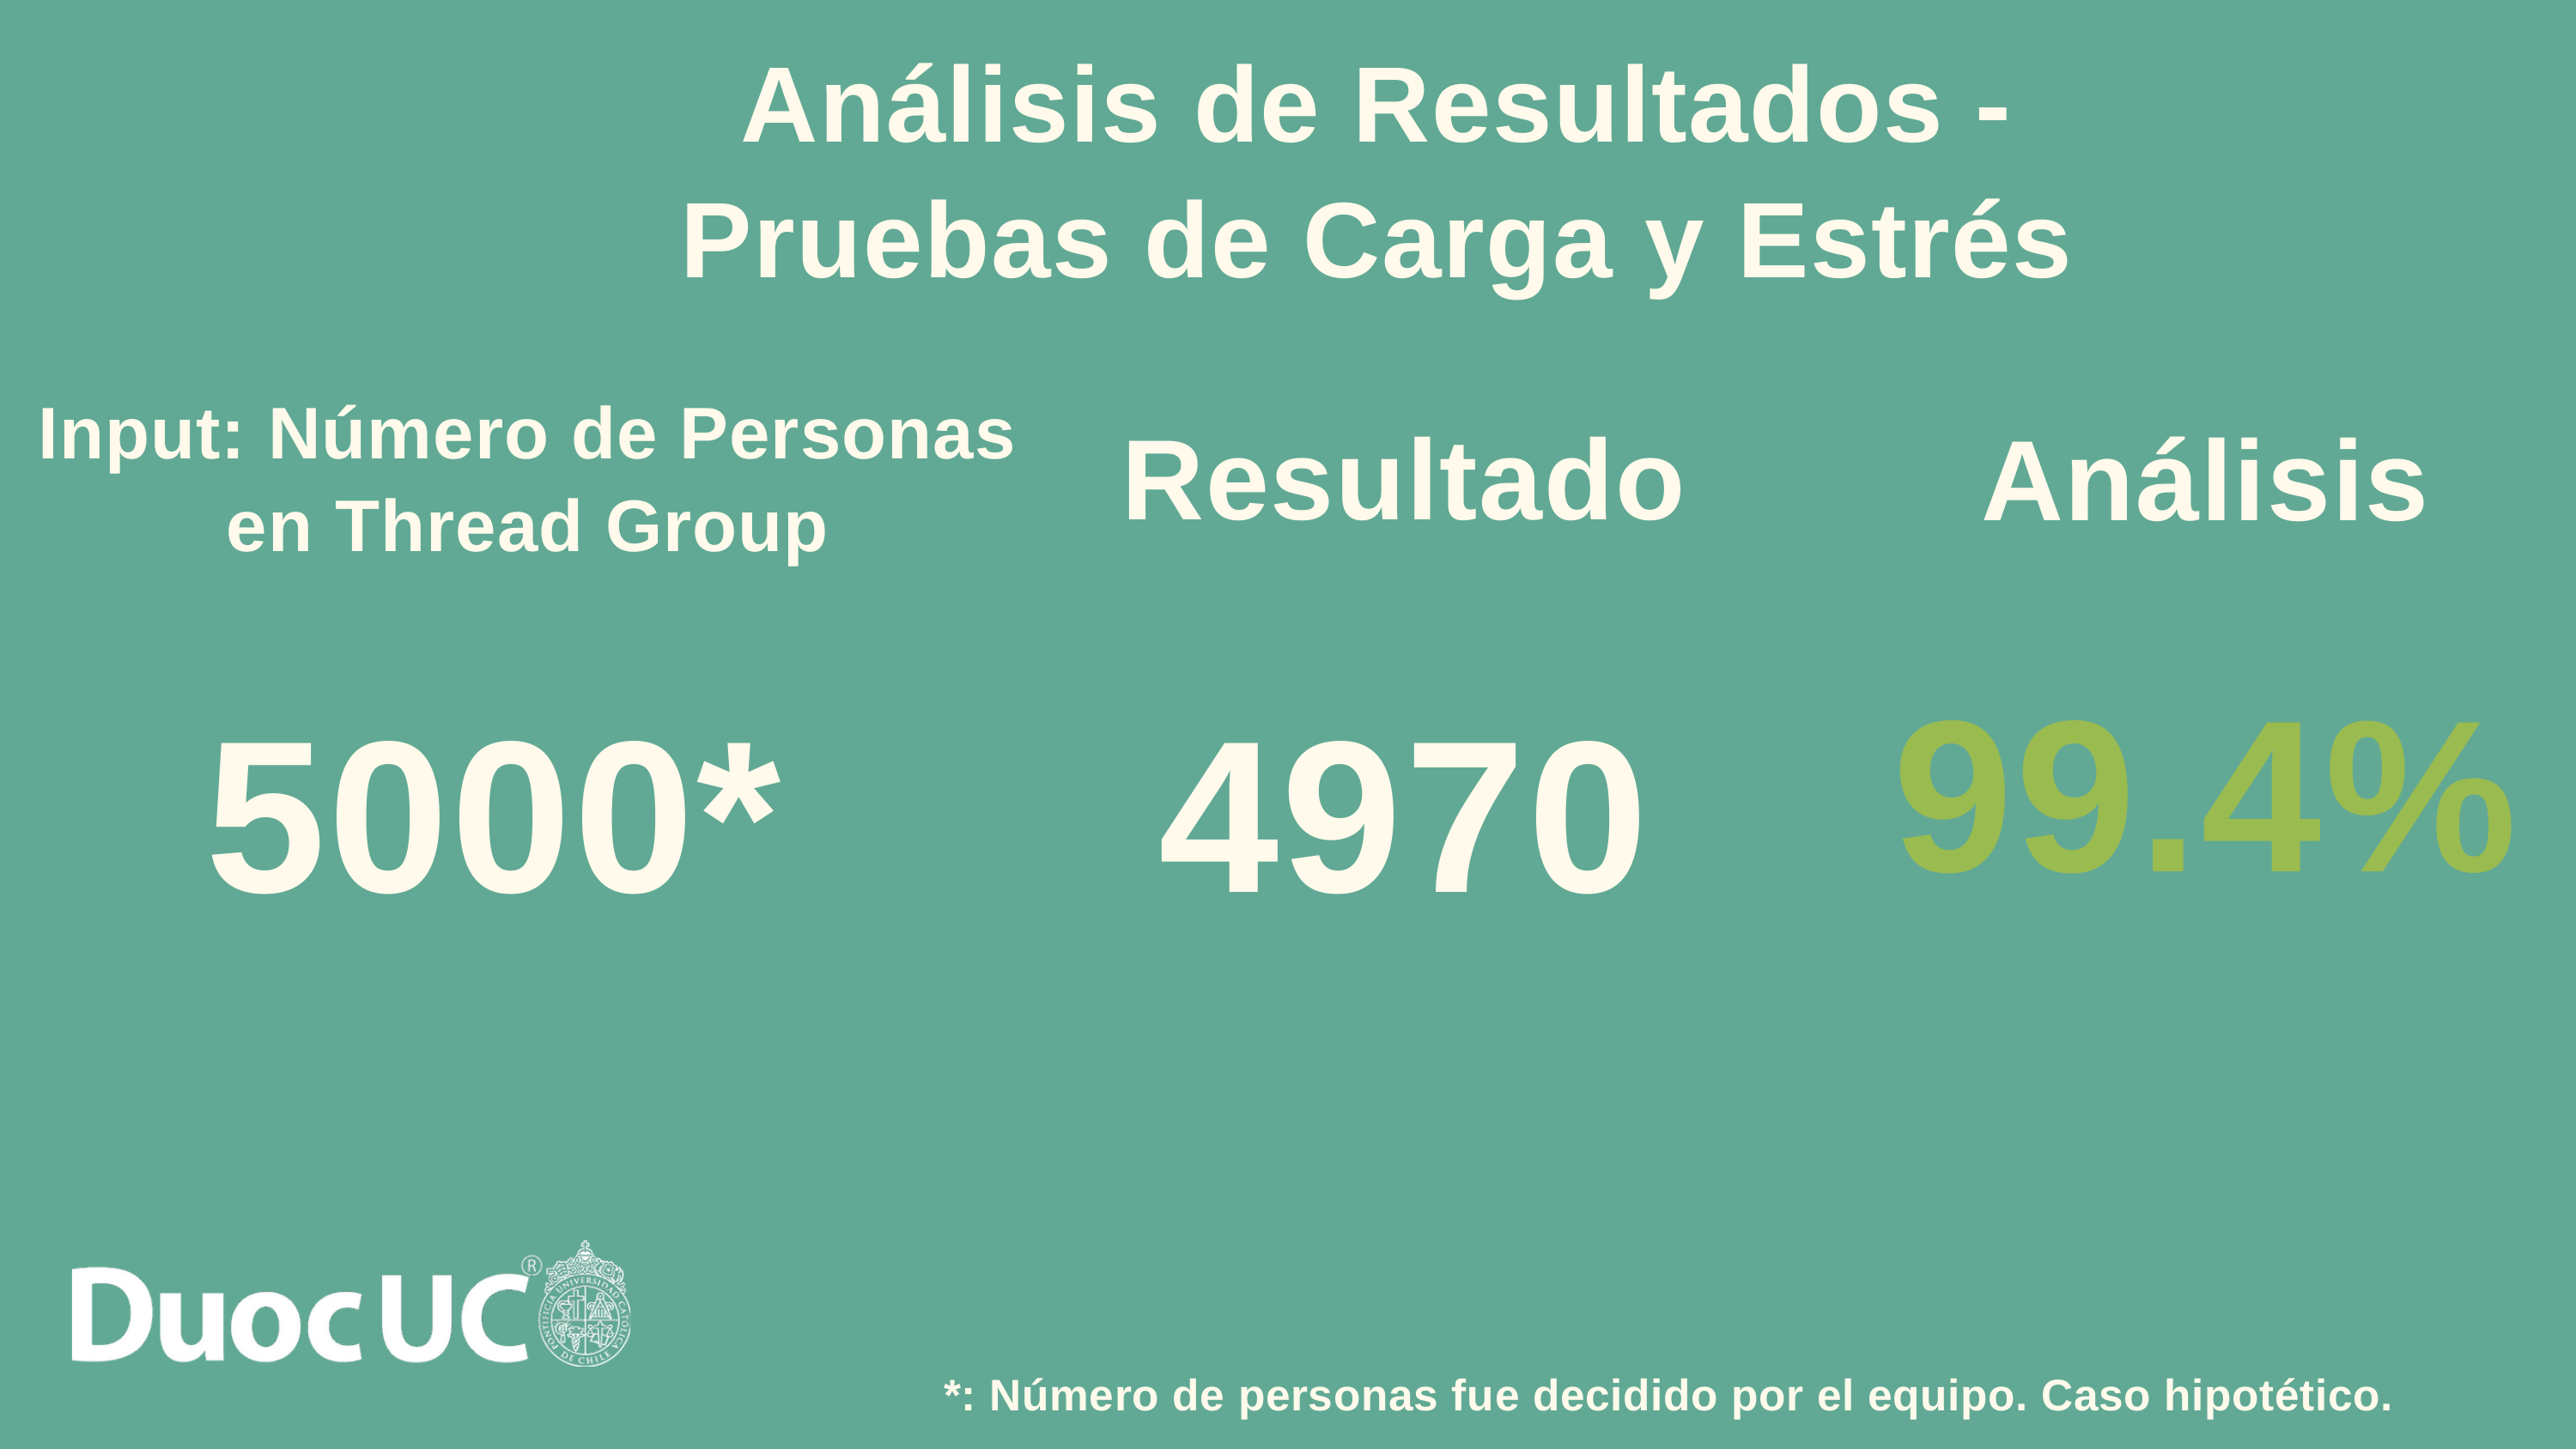

Análisis de Resultados - Pruebas de Carga y Estrés
Input: Número de Personas en Thread Group
Resultado
Análisis
99.4%
5000*
4970

*: Número de personas fue decidido por el equipo. Caso hipotético.